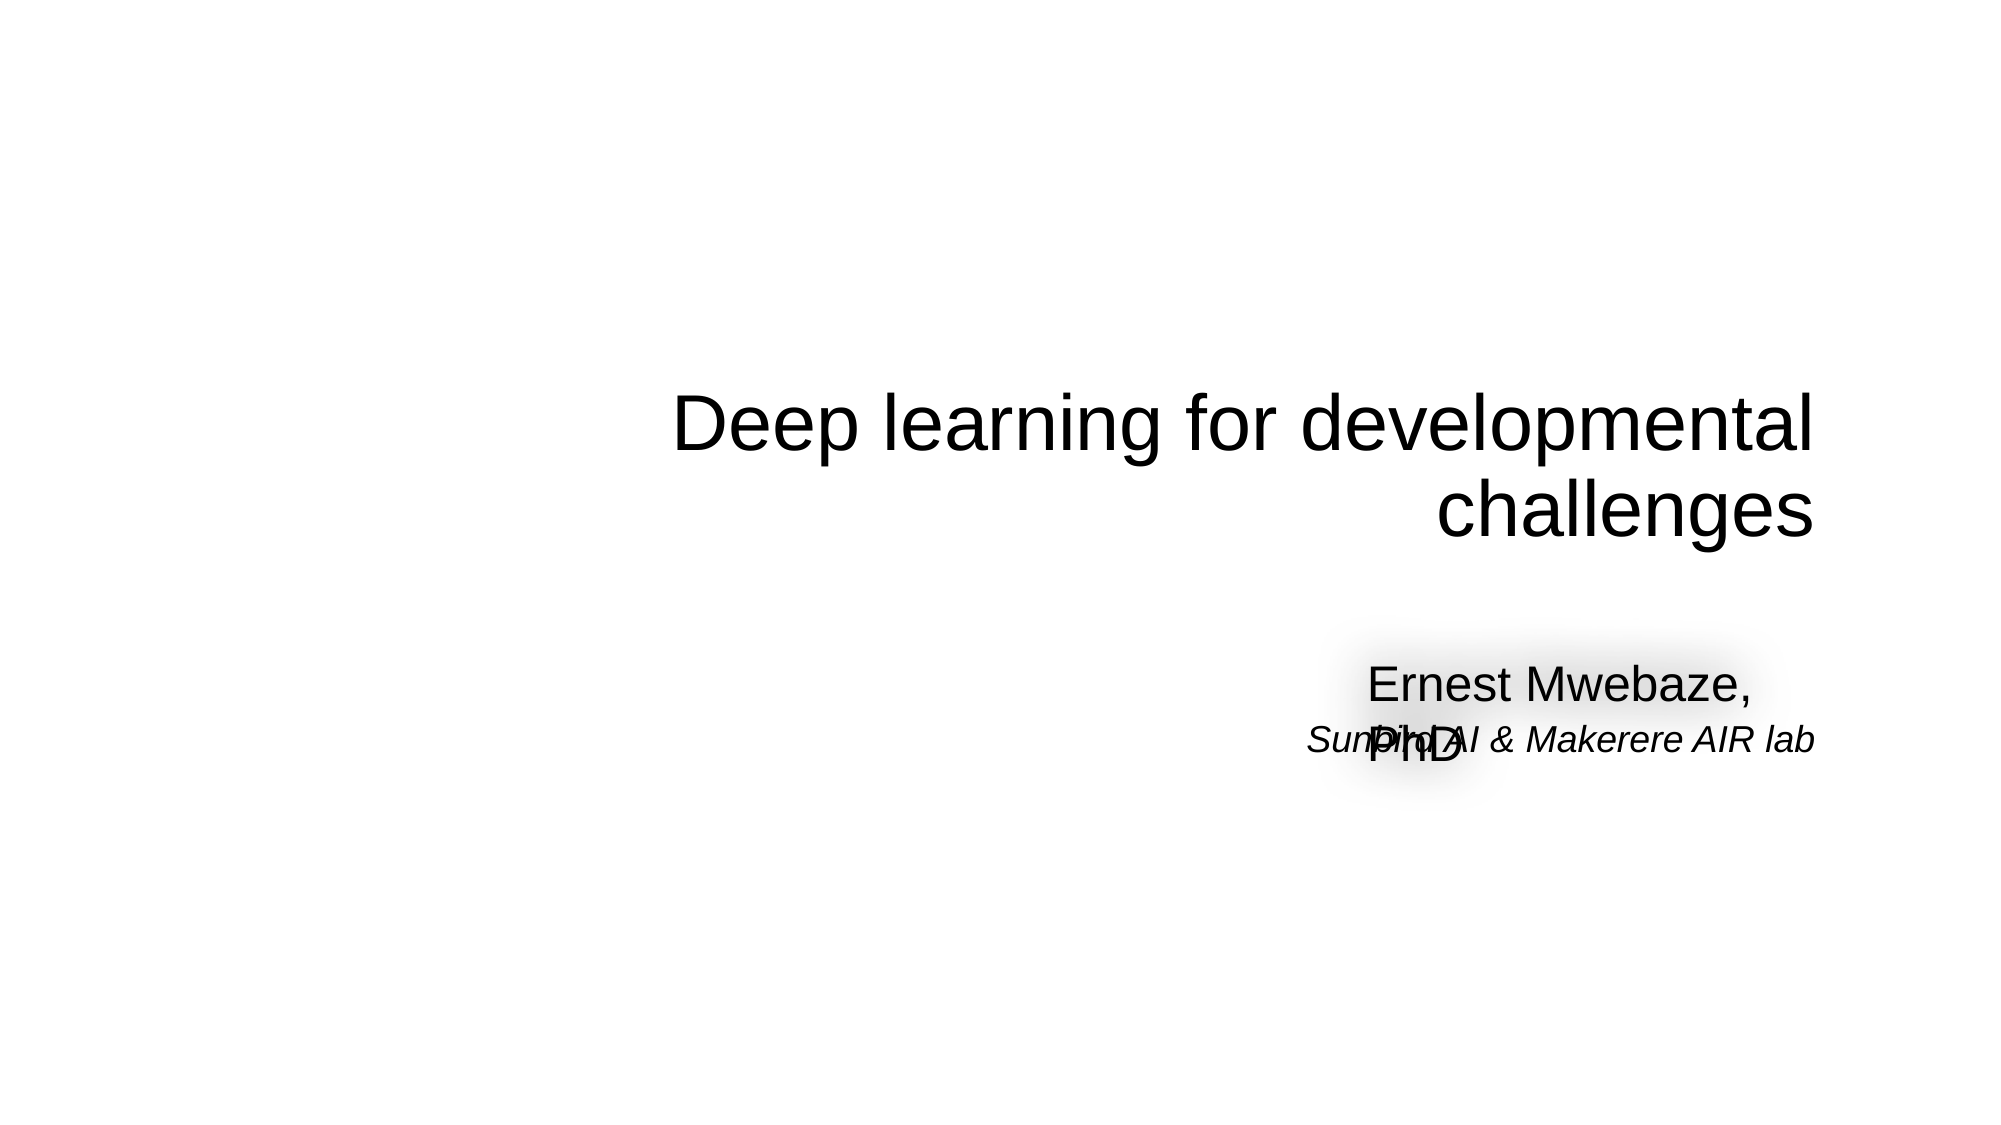

Deep learning for developmental challenges
Ernest Mwebaze, PhD
Sunbird AI & Makerere AIR lab